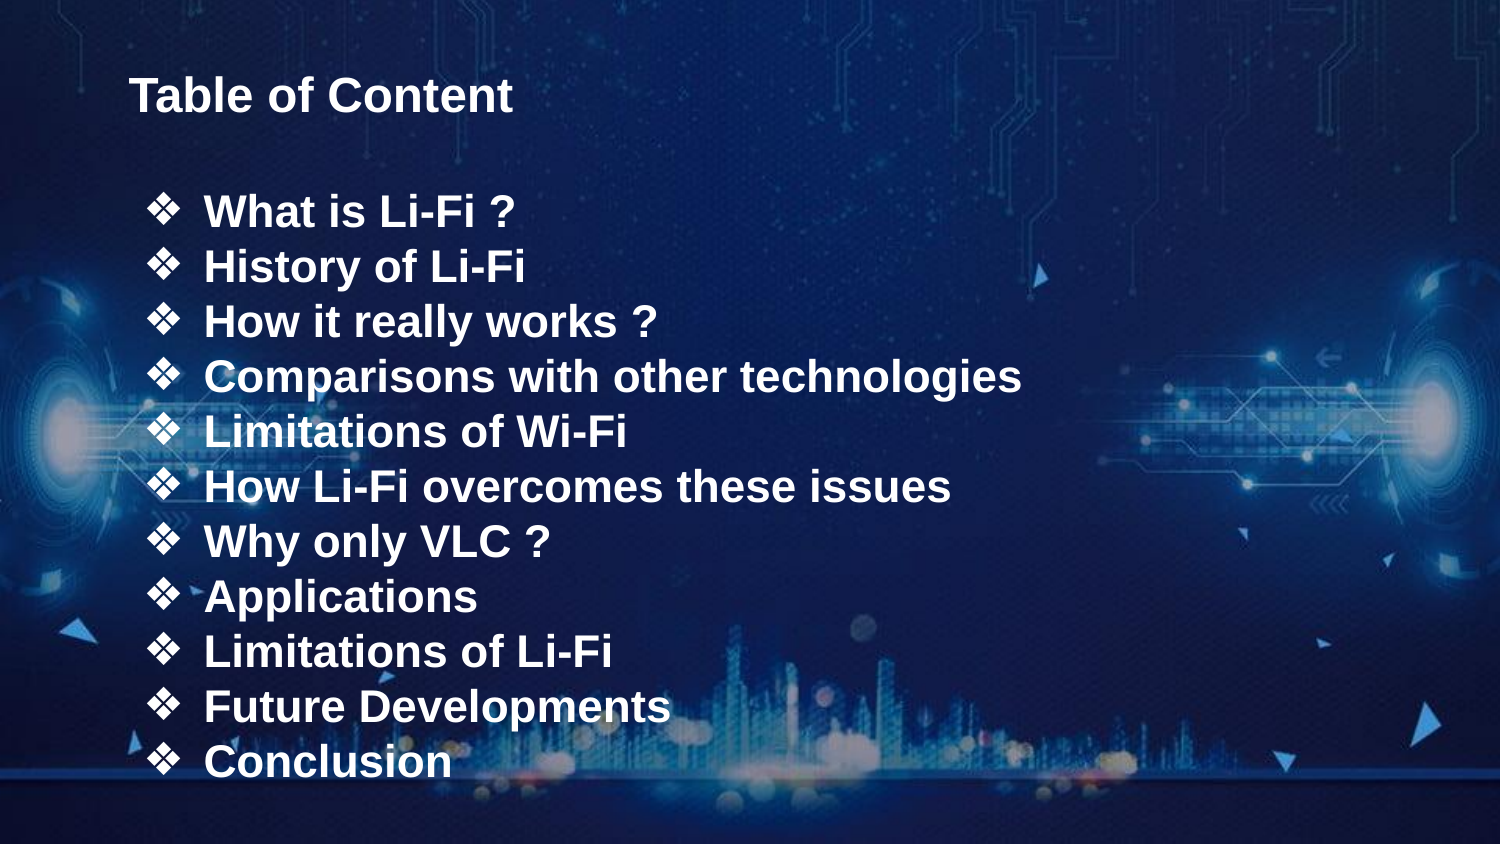

Table of Content
What is Li-Fi ?
History of Li-Fi
How it really works ?
Comparisons with other technologies
Limitations of Wi-Fi
How Li-Fi overcomes these issues
Why only VLC ?
Applications
Limitations of Li-Fi
Future Developments
Conclusion